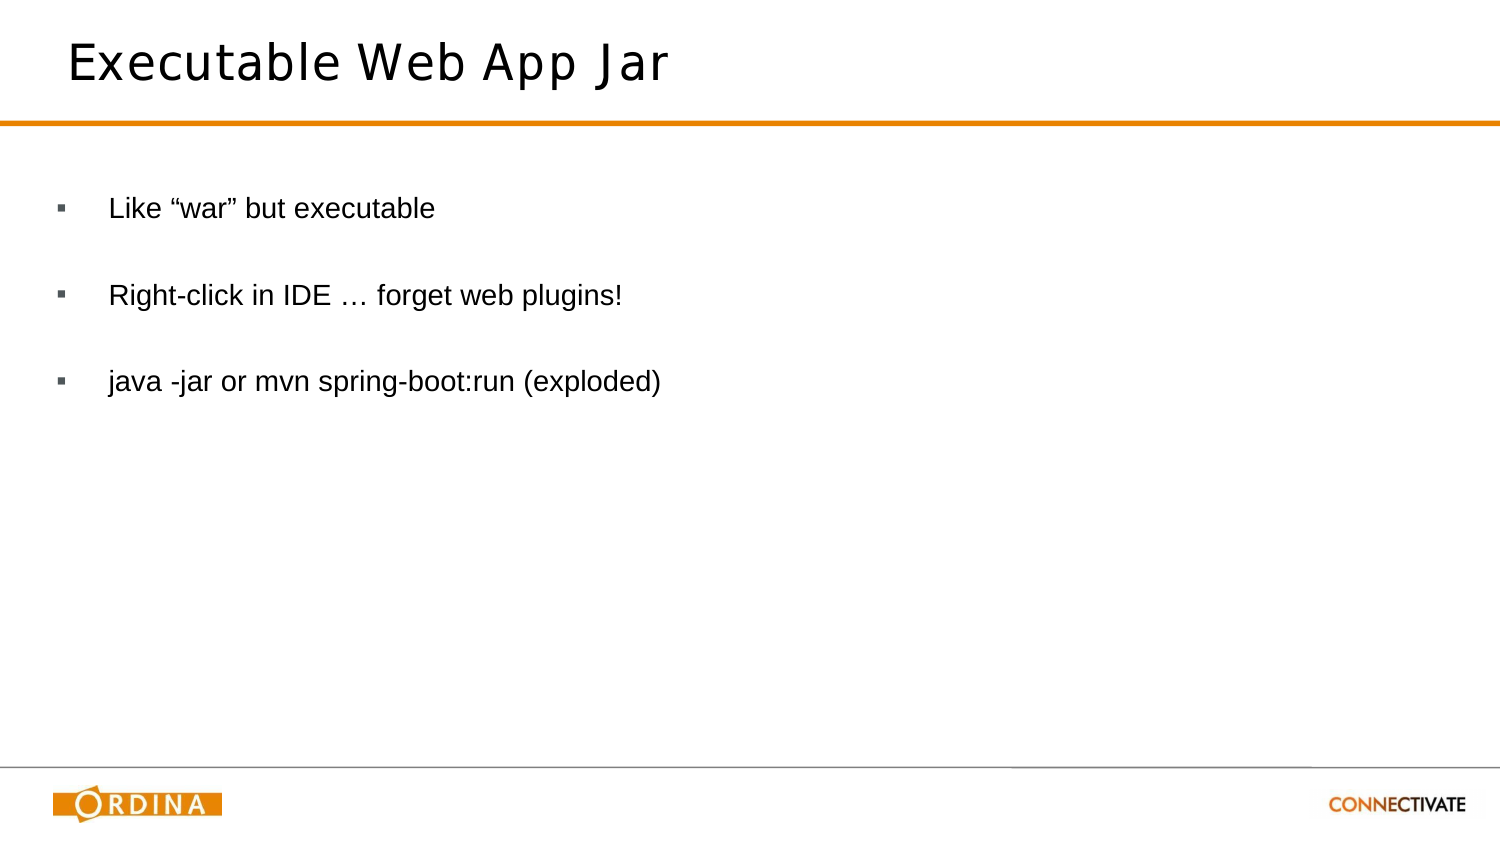

# Executable Web App Jar
Like “war” but executable
Right-click in IDE … forget web plugins!
java -jar or mvn spring-boot:run (exploded)